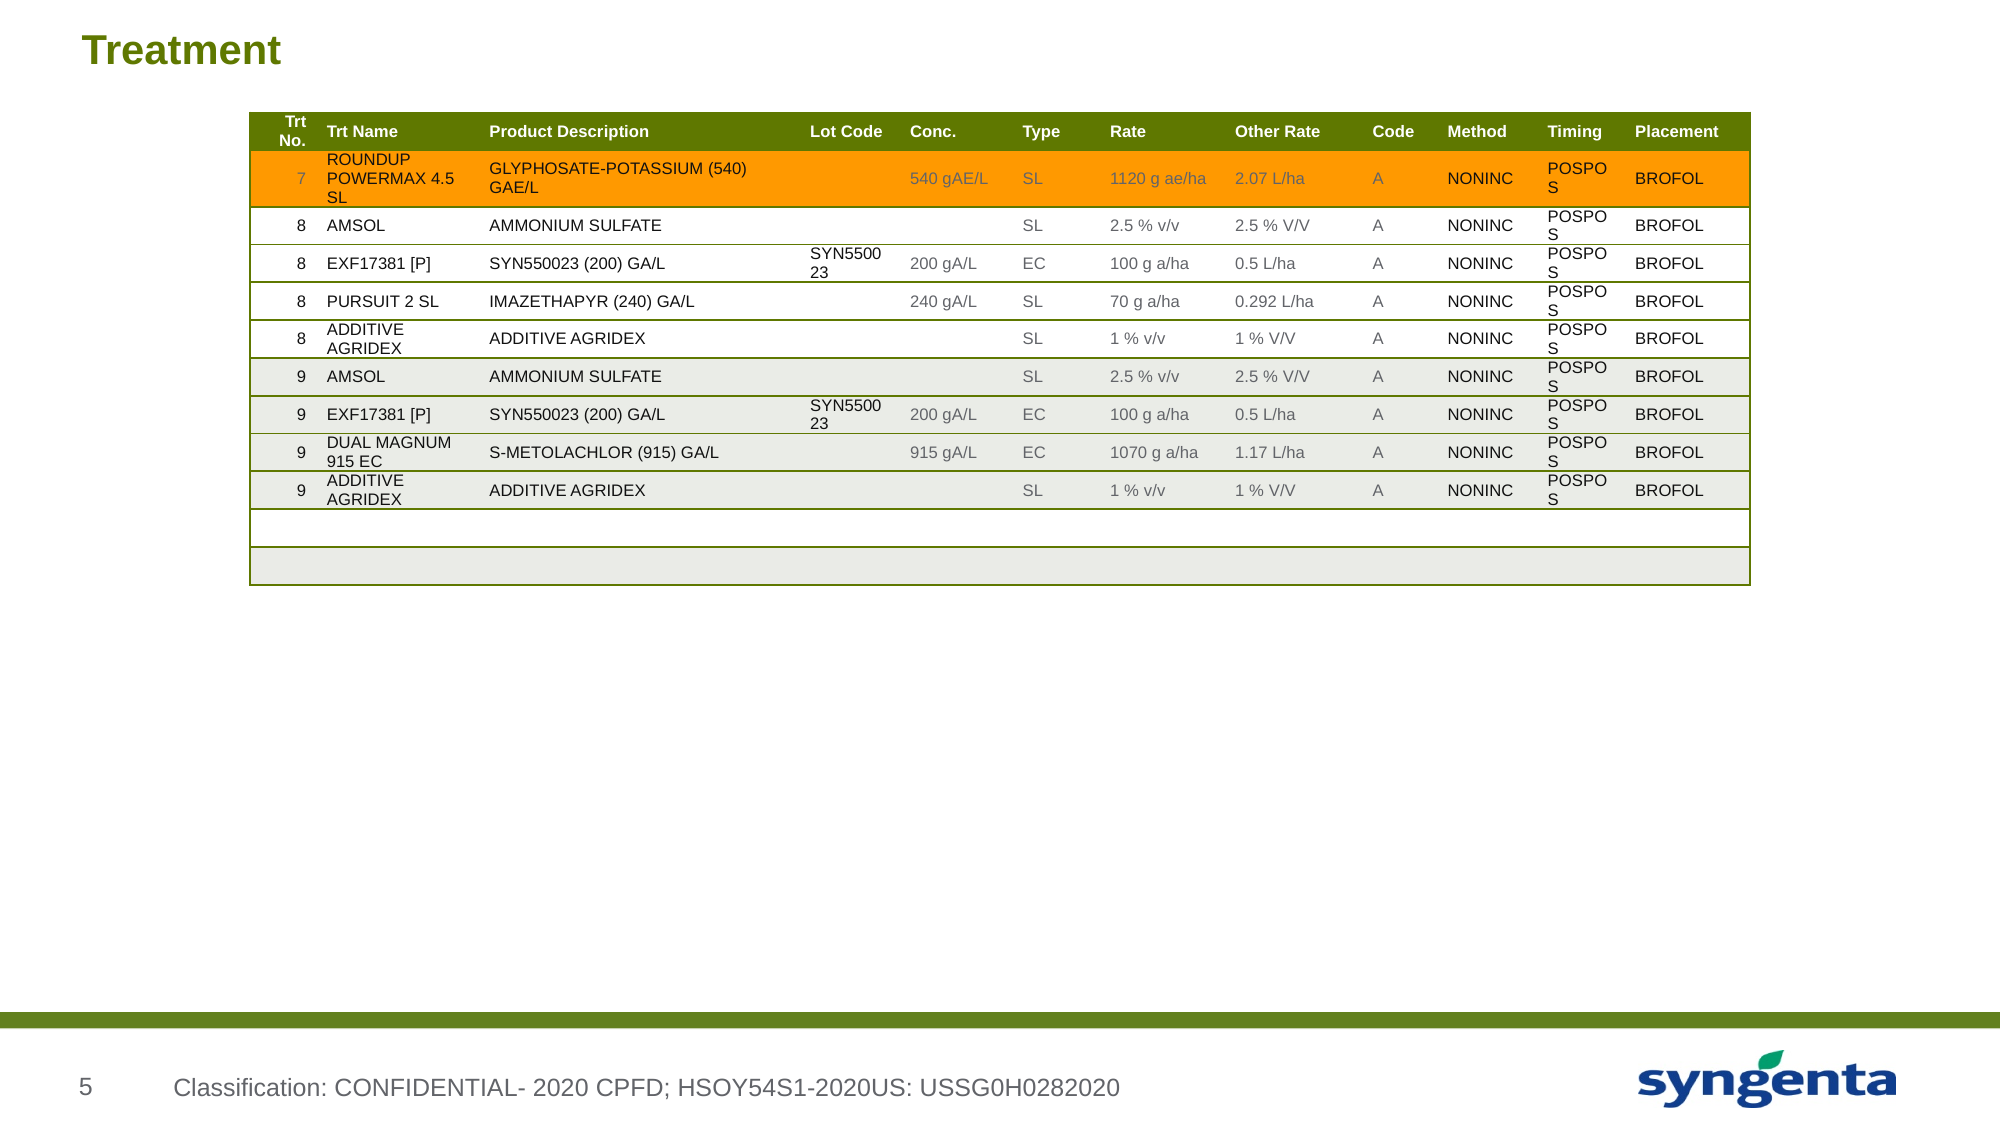

# Treatment
| Trt No. | Trt Name | Product Description | Lot Code | Conc. | Type | Rate | Other Rate | Code | Method | Timing | Placement |
| --- | --- | --- | --- | --- | --- | --- | --- | --- | --- | --- | --- |
| 7 | ROUNDUP POWERMAX 4.5 SL | GLYPHOSATE-POTASSIUM (540) GAE/L |  | 540 gAE/L | SL | 1120 g ae/ha | 2.07 L/ha | A | NONINC | POSPOS | BROFOL |
| 8 | AMSOL | AMMONIUM SULFATE |  |  | SL | 2.5 % v/v | 2.5 % V/V | A | NONINC | POSPOS | BROFOL |
| 8 | EXF17381 [P] | SYN550023 (200) GA/L | SYN550023 | 200 gA/L | EC | 100 g a/ha | 0.5 L/ha | A | NONINC | POSPOS | BROFOL |
| 8 | PURSUIT 2 SL | IMAZETHAPYR (240) GA/L |  | 240 gA/L | SL | 70 g a/ha | 0.292 L/ha | A | NONINC | POSPOS | BROFOL |
| 8 | ADDITIVE AGRIDEX | ADDITIVE AGRIDEX |  |  | SL | 1 % v/v | 1 % V/V | A | NONINC | POSPOS | BROFOL |
| 9 | AMSOL | AMMONIUM SULFATE |  |  | SL | 2.5 % v/v | 2.5 % V/V | A | NONINC | POSPOS | BROFOL |
| 9 | EXF17381 [P] | SYN550023 (200) GA/L | SYN550023 | 200 gA/L | EC | 100 g a/ha | 0.5 L/ha | A | NONINC | POSPOS | BROFOL |
| 9 | DUAL MAGNUM 915 EC | S-METOLACHLOR (915) GA/L |  | 915 gA/L | EC | 1070 g a/ha | 1.17 L/ha | A | NONINC | POSPOS | BROFOL |
| 9 | ADDITIVE AGRIDEX | ADDITIVE AGRIDEX |  |  | SL | 1 % v/v | 1 % V/V | A | NONINC | POSPOS | BROFOL |
|  |  |  |  |  |  |  |  |  |  |  |  |
|  |  |  |  |  |  |  |  |  |  |  |  |
Classification: CONFIDENTIAL- 2020 CPFD; HSOY54S1-2020US: USSG0H0282020